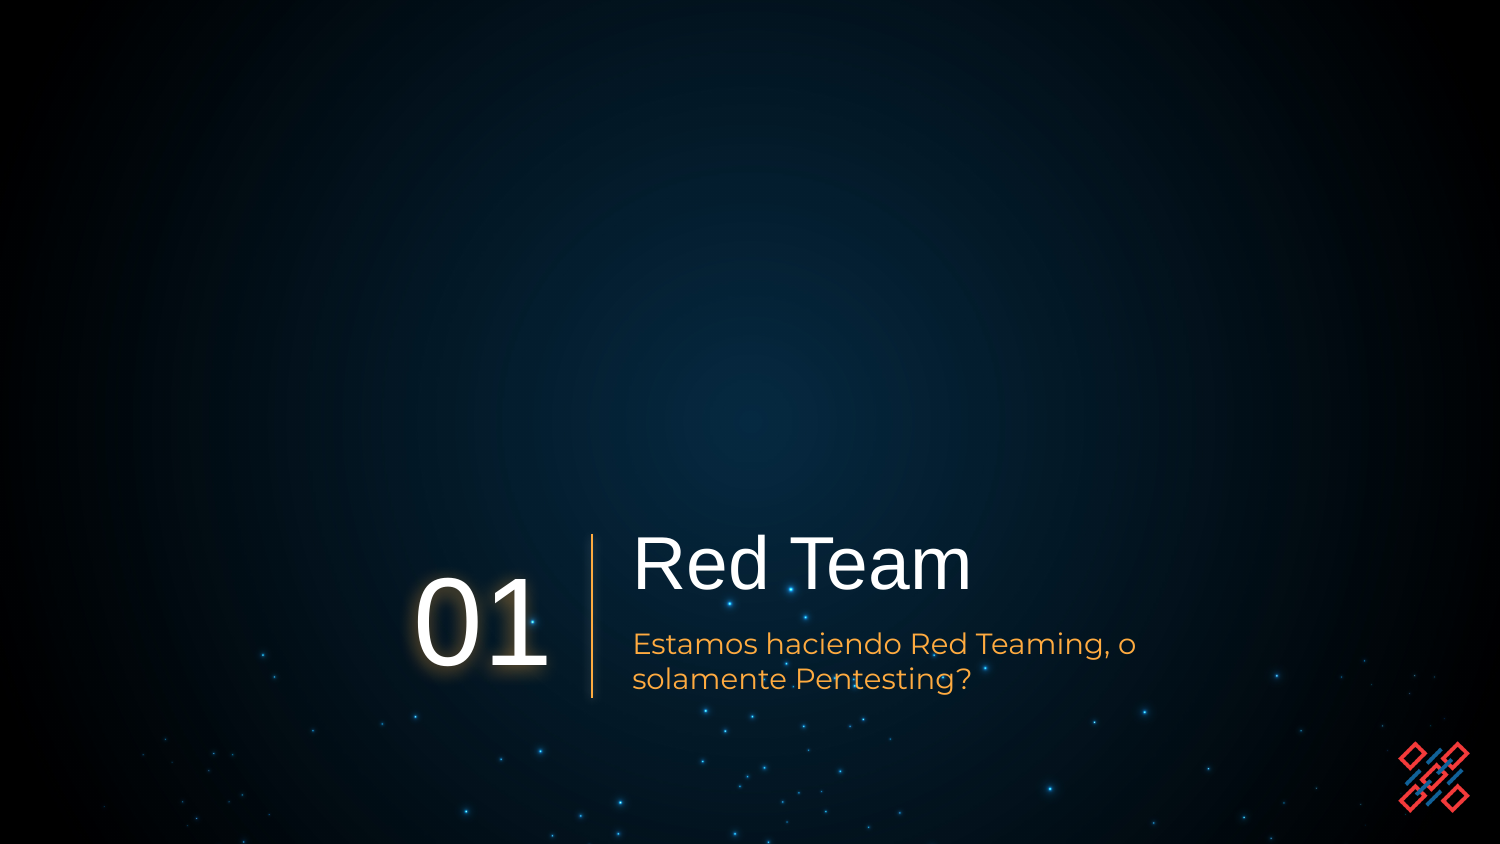

# Red Team
01
Estamos haciendo Red Teaming, o solamente Pentesting?